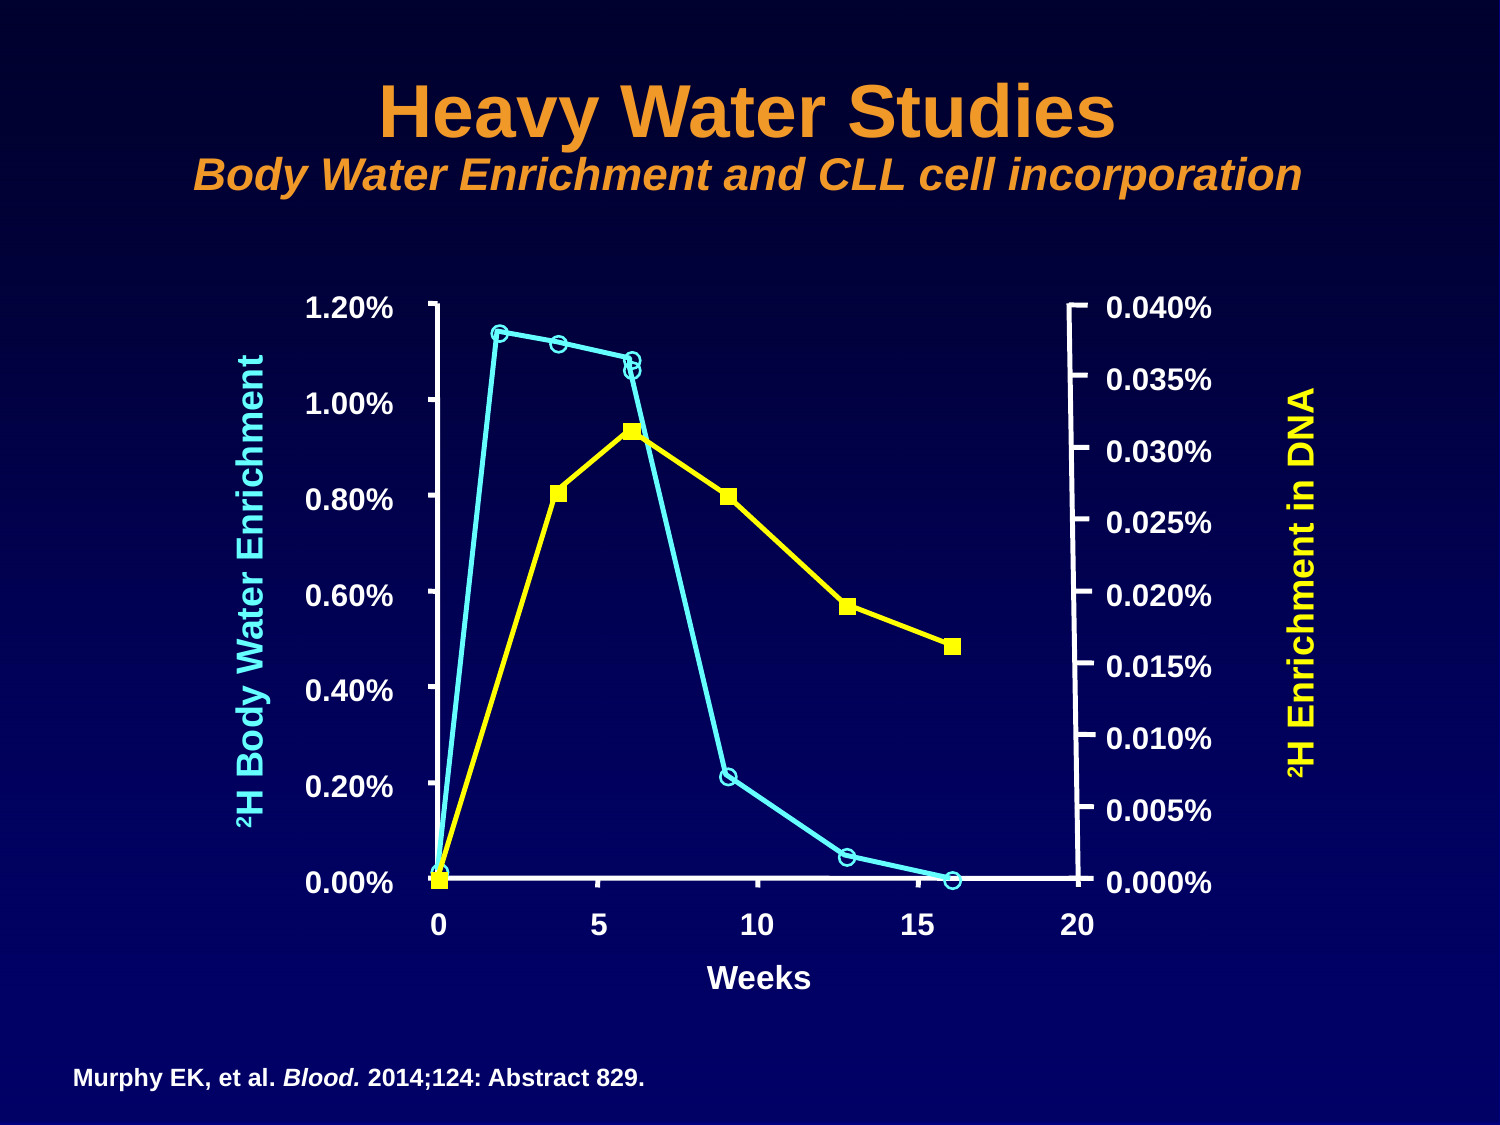

# Heavy Water Studies Body Water Enrichment and CLL cell incorporation
1.20%
0.040%

0.035%

0.030%

0.025%

2H Enrichment in DNA
0.020%

0.015%

0.010%

0.005%

0.000%

20

1.00%

0.80%

2H Body Water Enrichment
0.60%

0.40%

0.20%

0.00%

0
5
10
15
Weeks
Murphy EK, et al. Blood. 2014;124: Abstract 829.